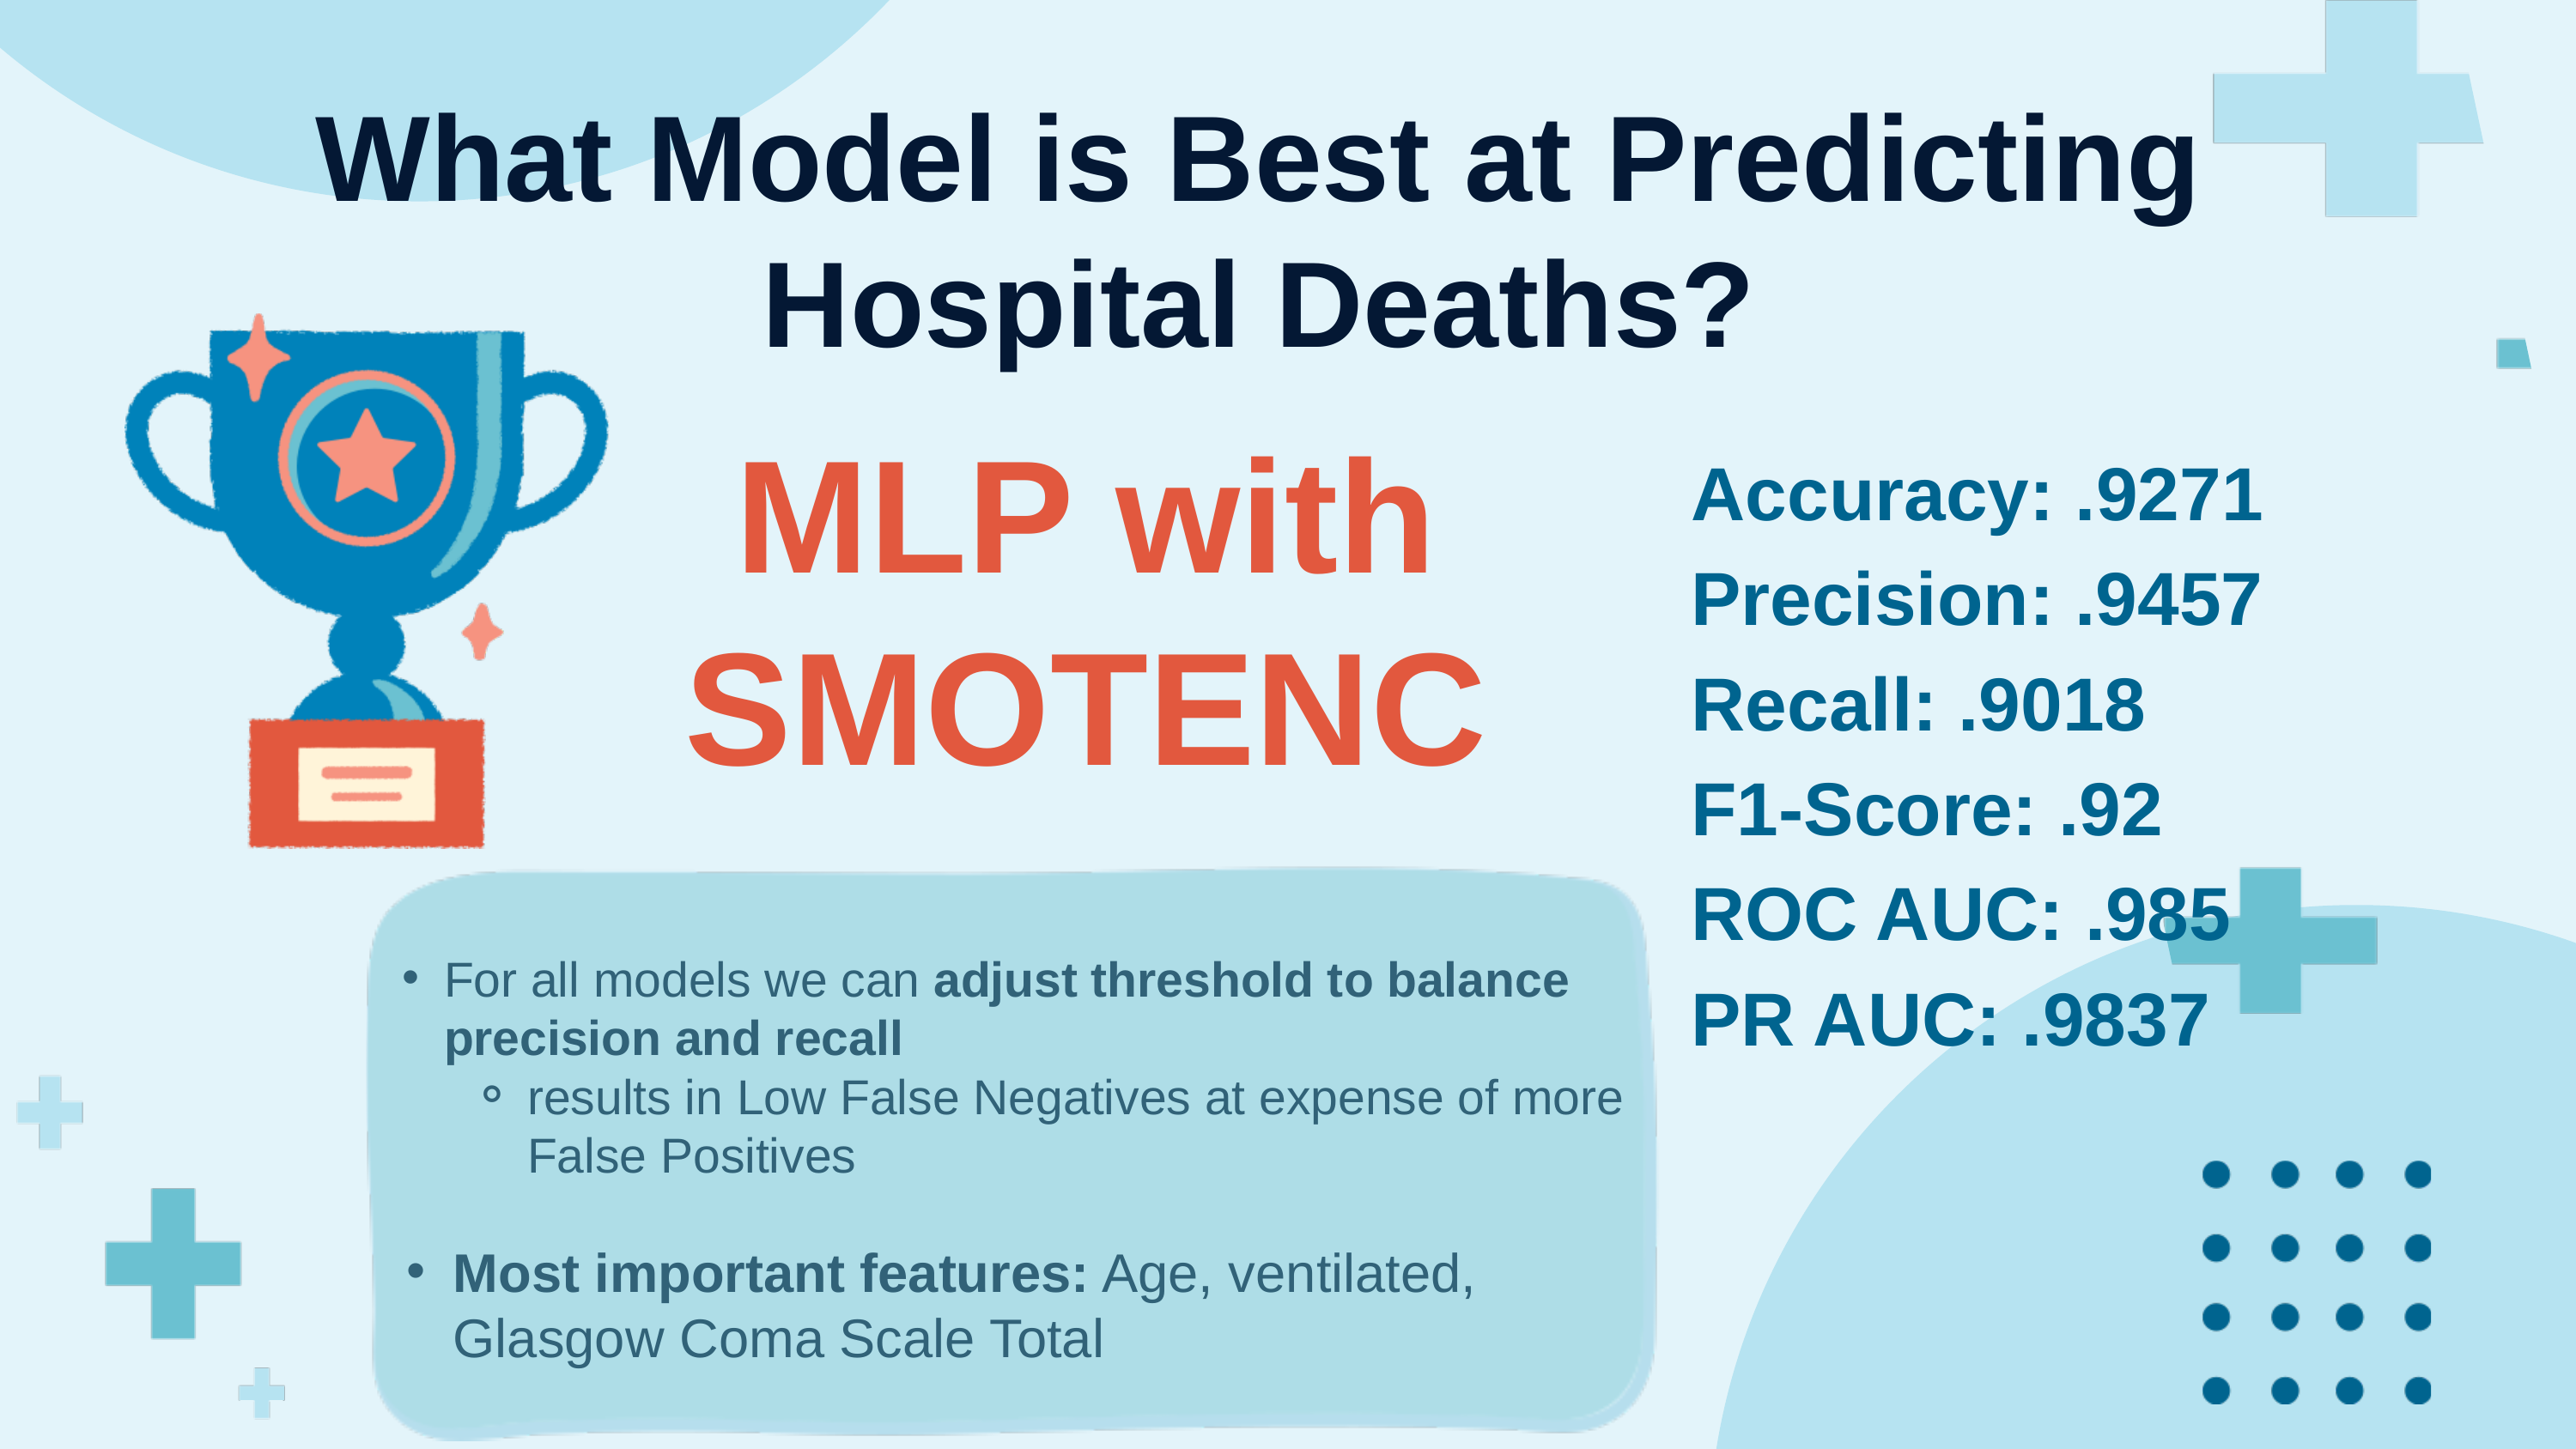

What Model is Best at Predicting Hospital Deaths?

MLP with SMOTENC
Accuracy: .9271
Precision: .9457
Recall: .9018
F1-Score: .92
ROC AUC: .985
PR AUC: .9837

For all models we can adjust threshold to balance precision and recall
results in Low False Negatives at expense of more False Positives

Most important features: Age, ventilated, Glasgow Coma Scale Total